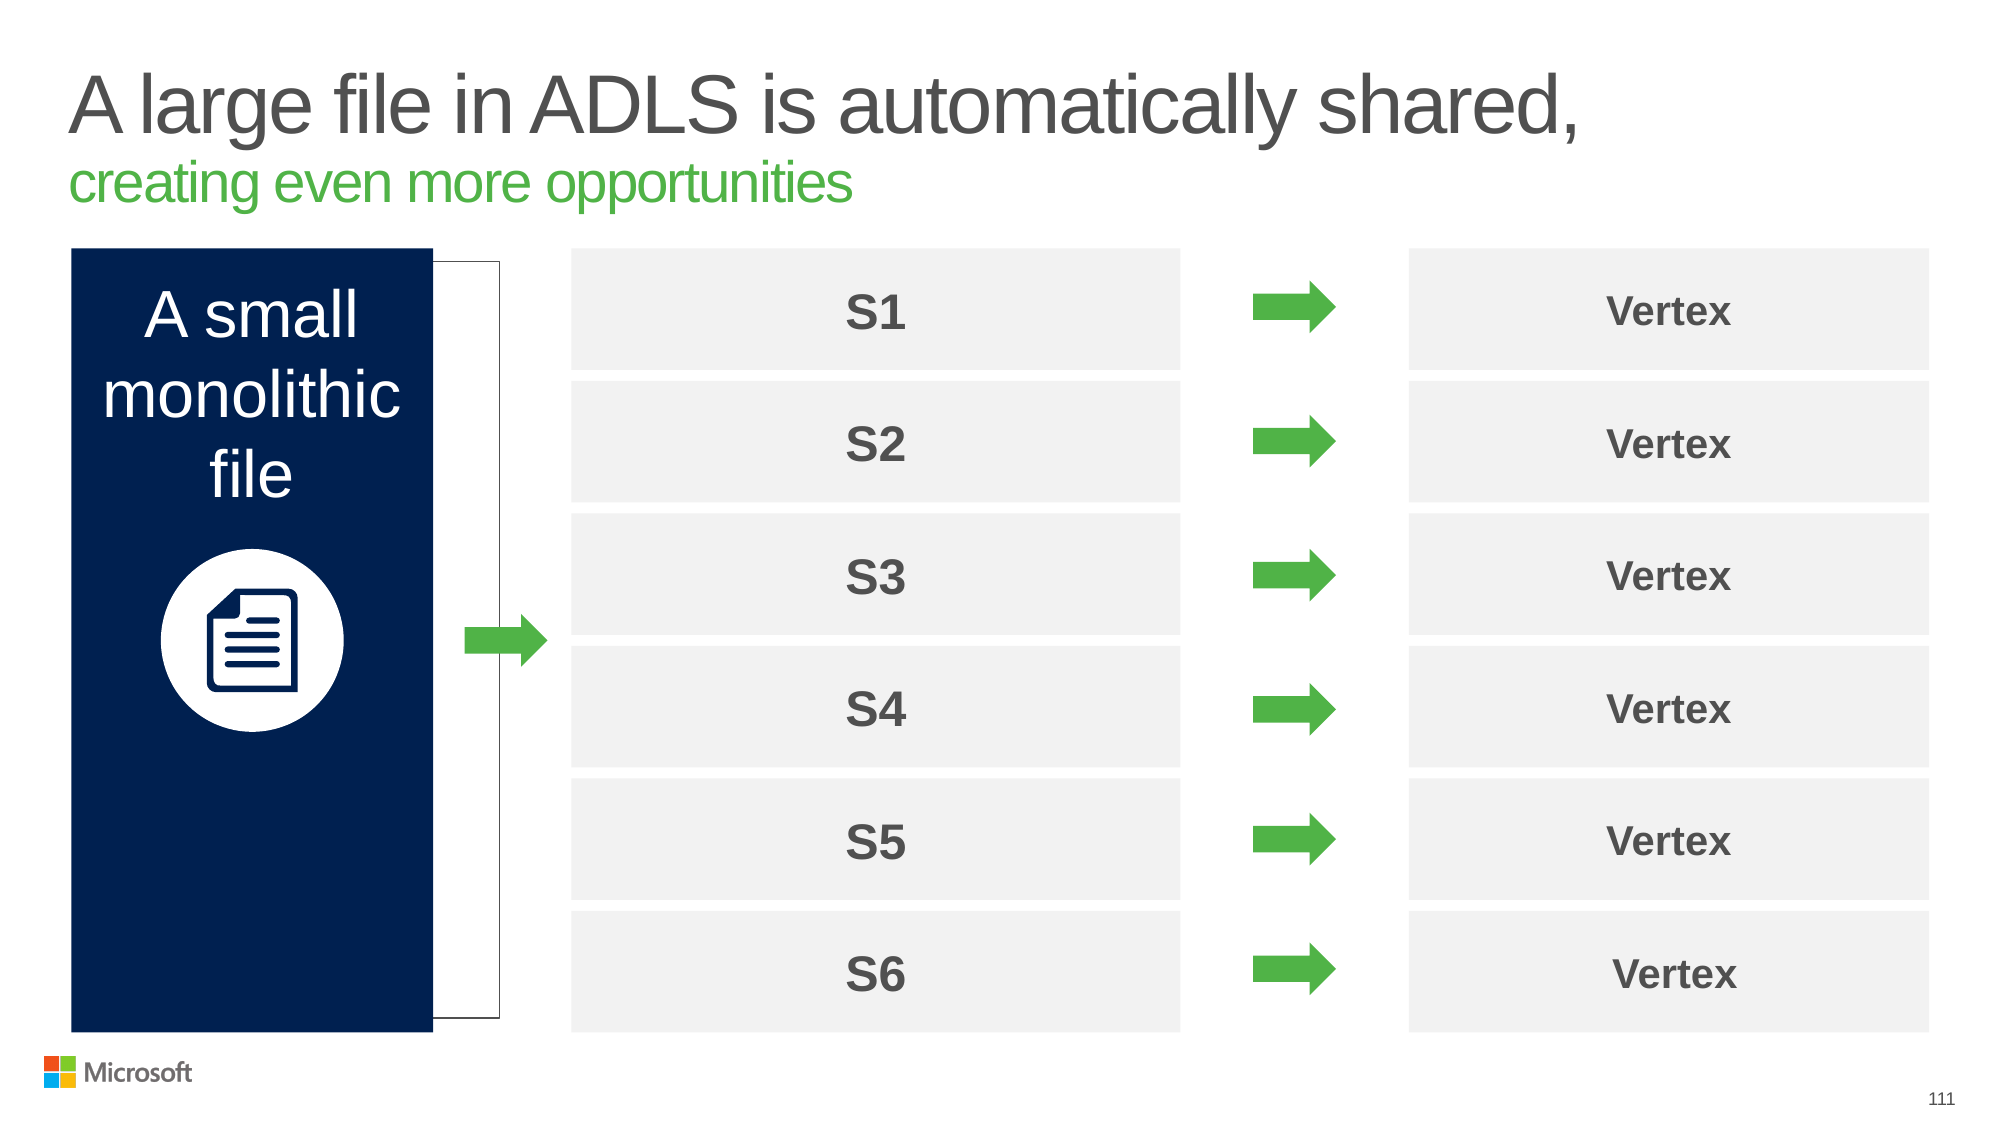

# A large file in ADLS is automatically shared, creating even more opportunities
A small monolithic file
S1
Vertex

S2
Vertex

S3
Vertex

S4
Vertex

S5
Vertex

S6
 Vertex

111